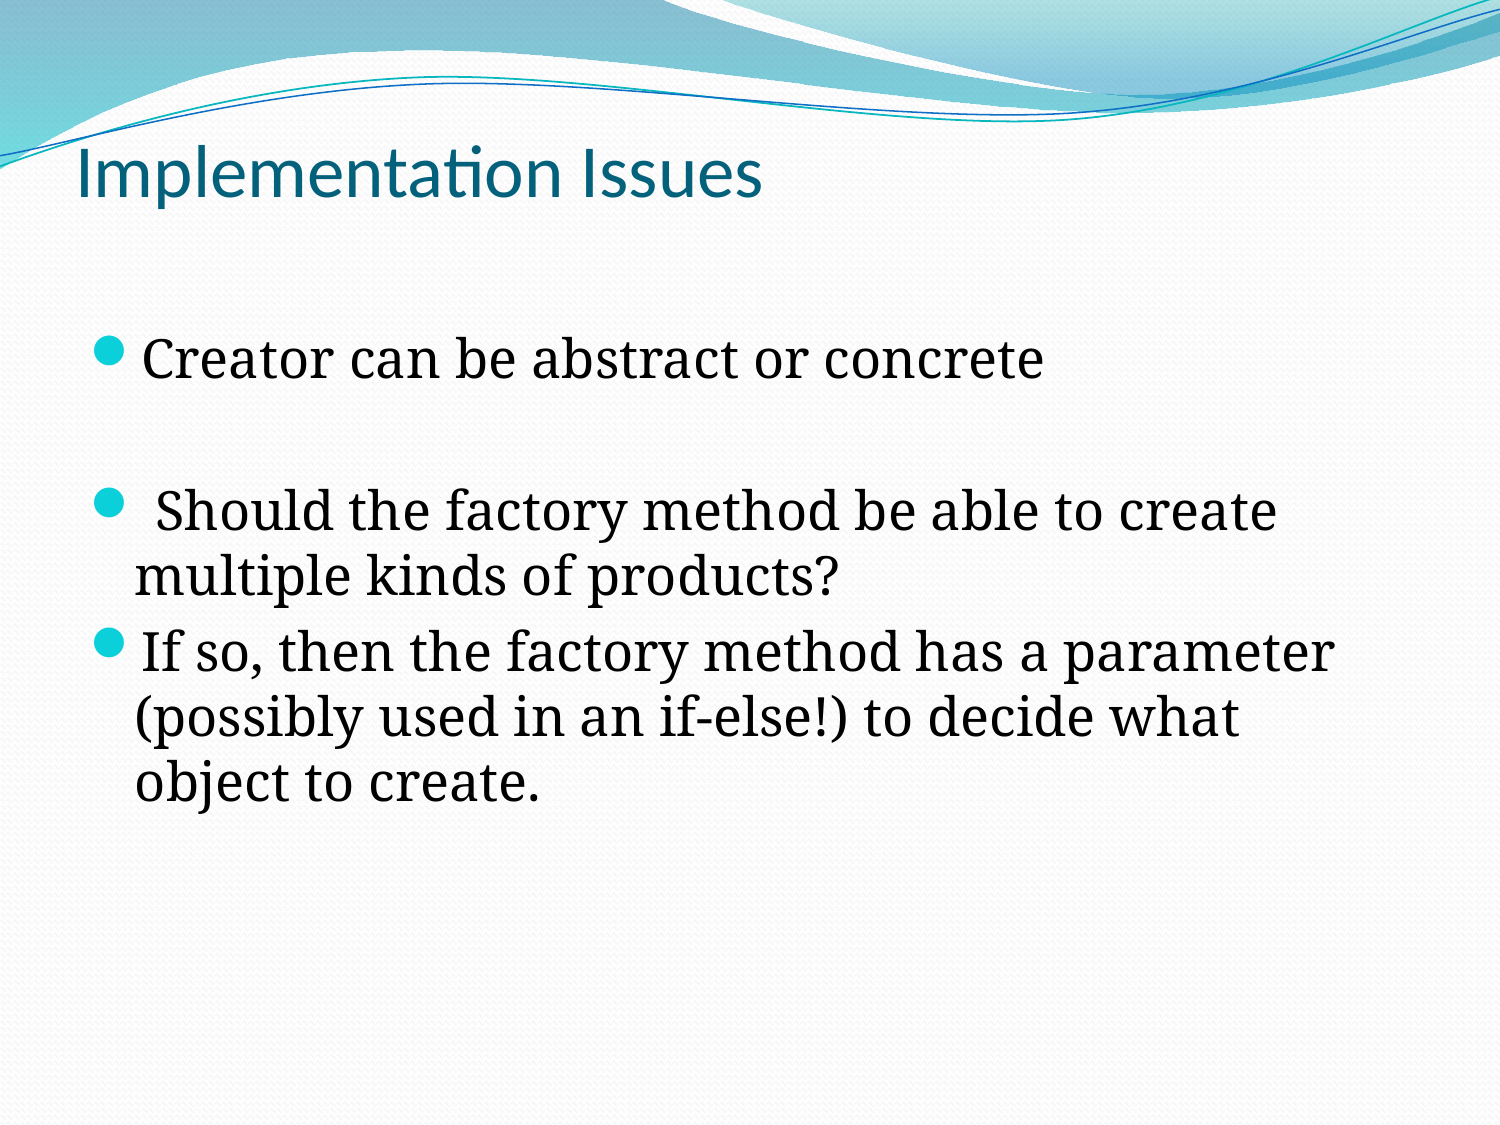

# Implementation Issues
Creator can be abstract or concrete

 Should the factory method be able to create multiple kinds of products?
If so, then the factory method has a parameter (possibly used in an if-else!) to decide what object to create.